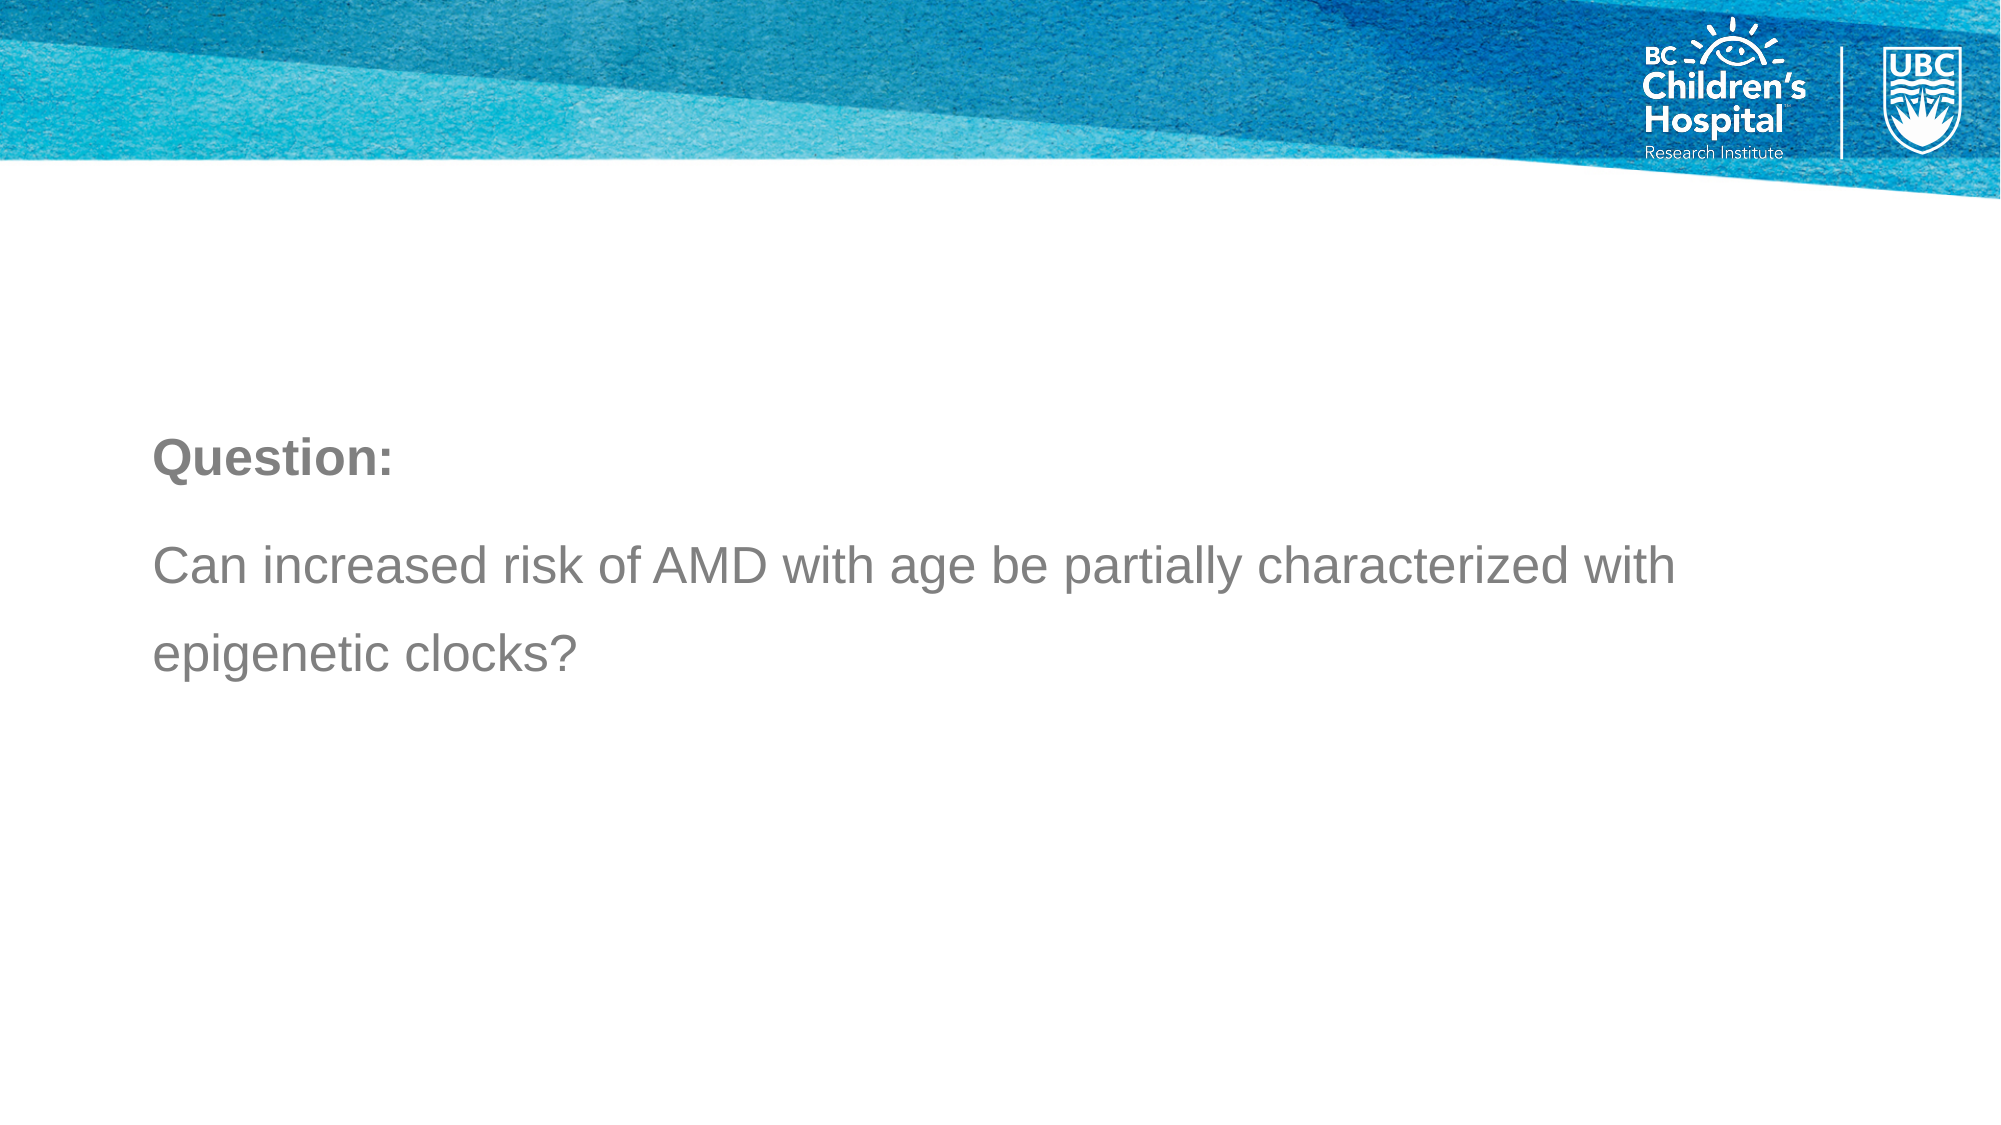

Question:
Can increased risk of AMD with age be partially characterized with epigenetic clocks?